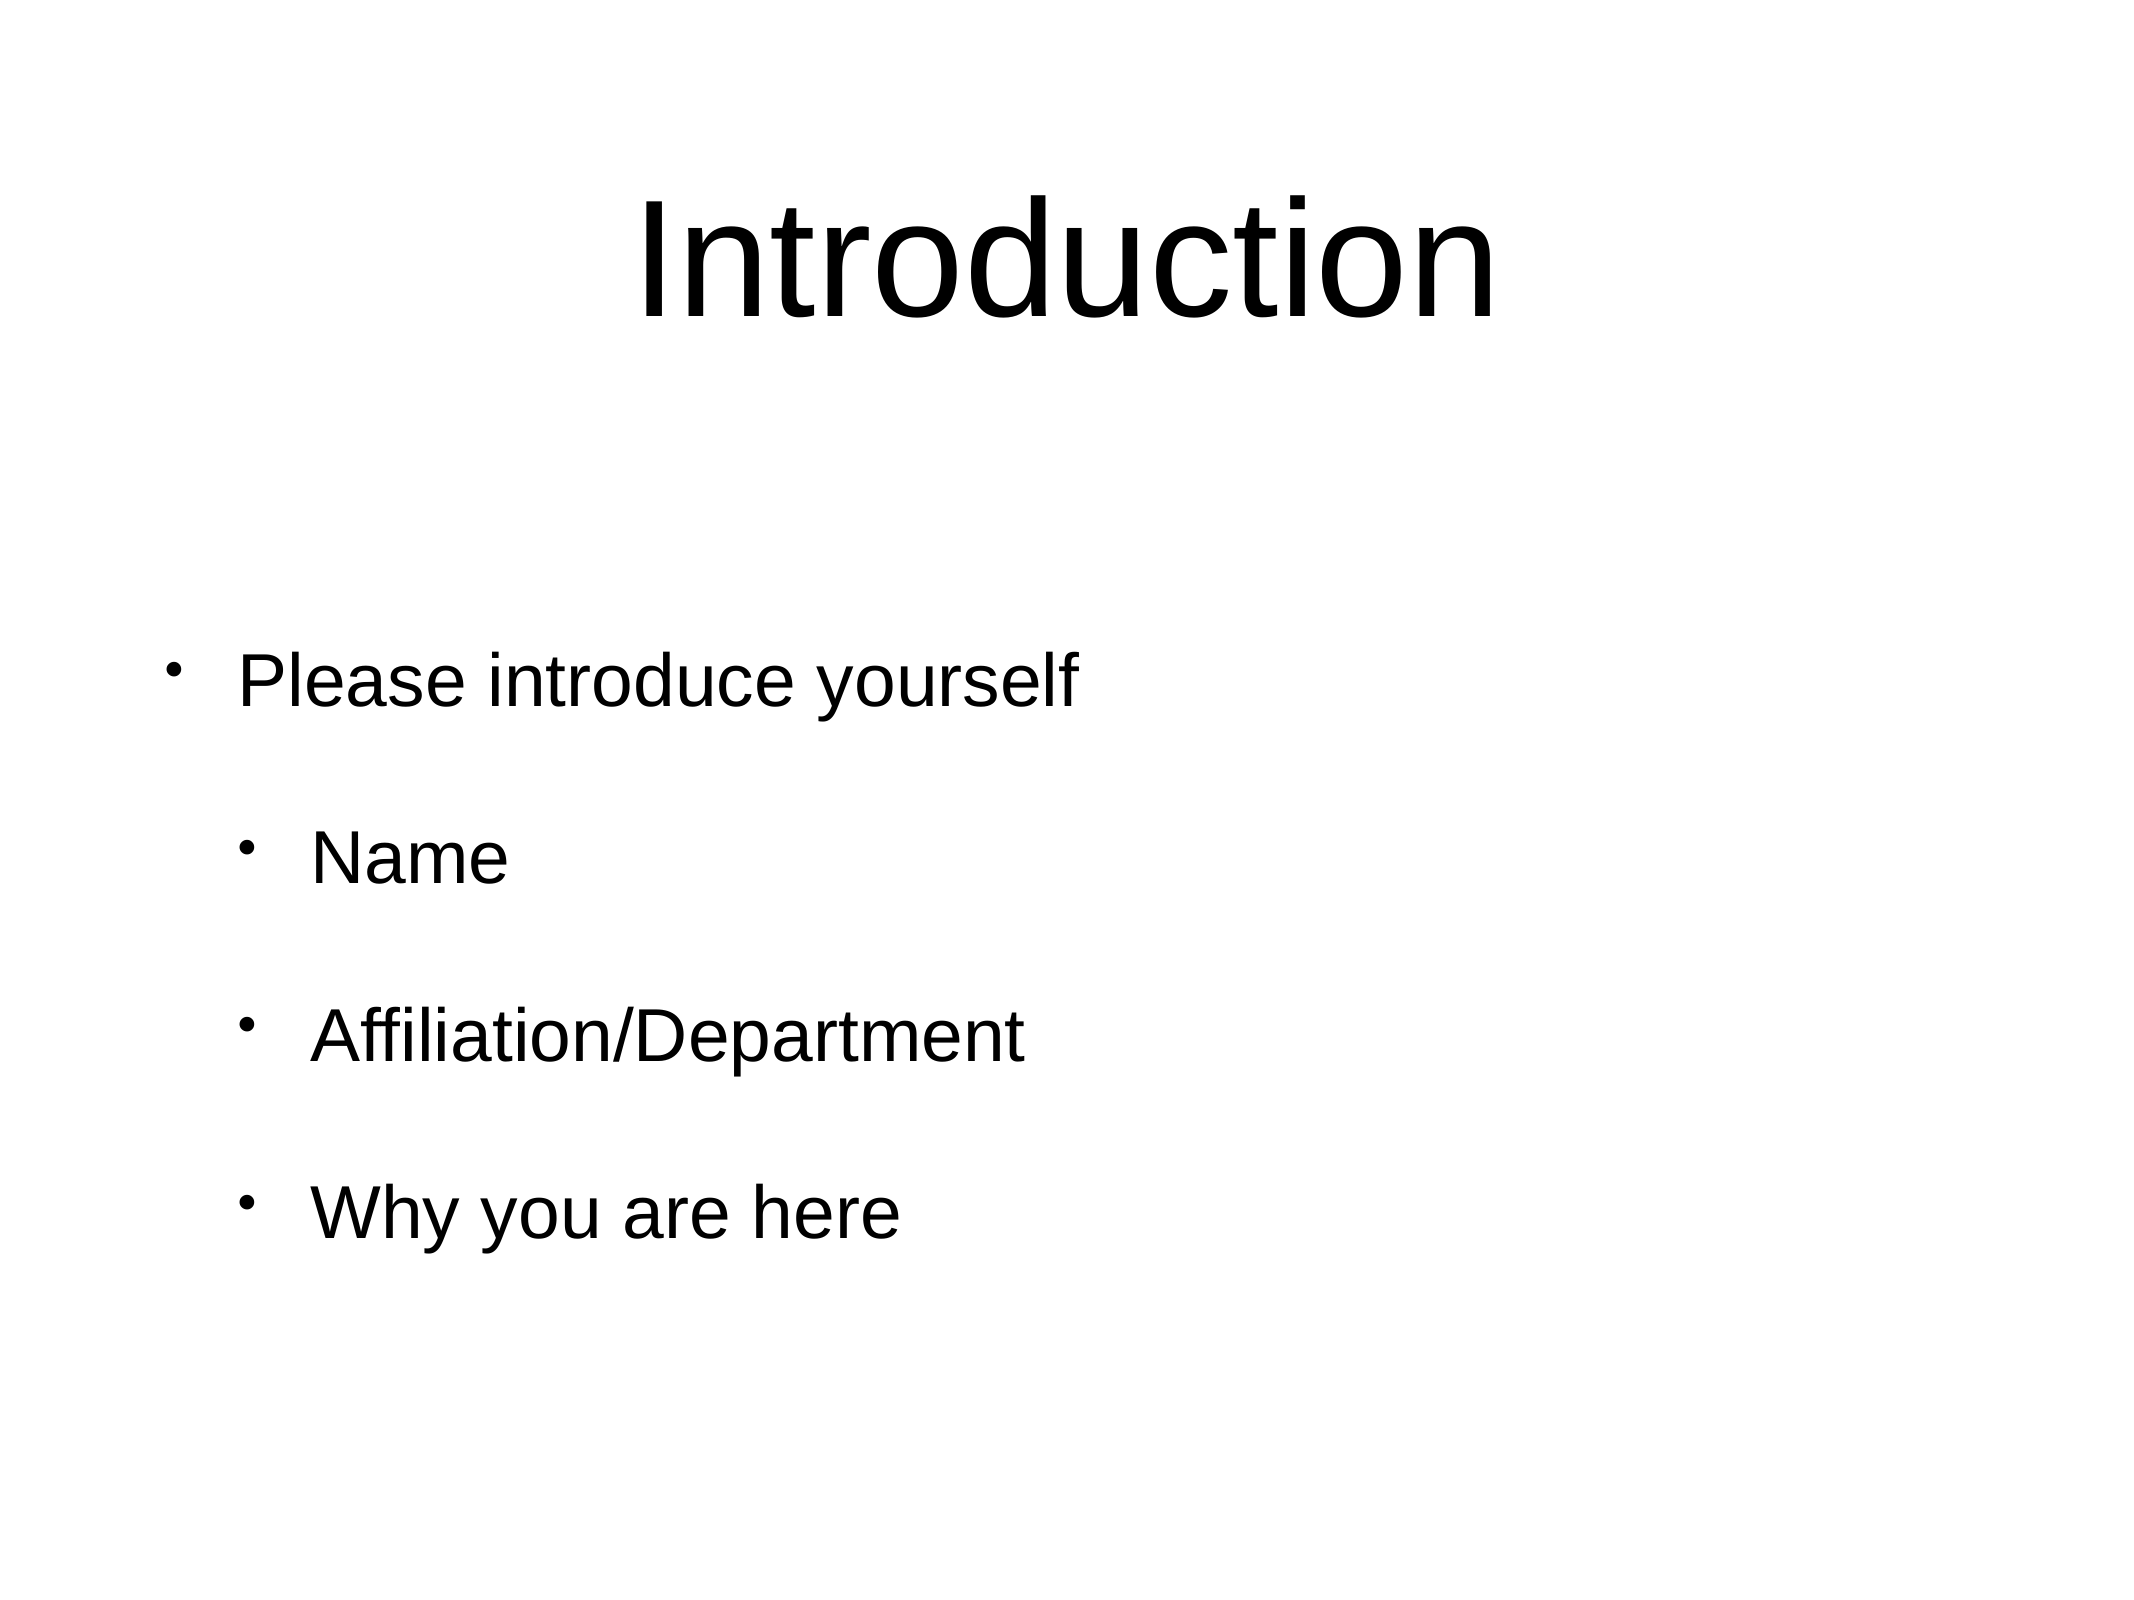

# Introduction
Please introduce yourself
Name
Affiliation/Department
Why you are here